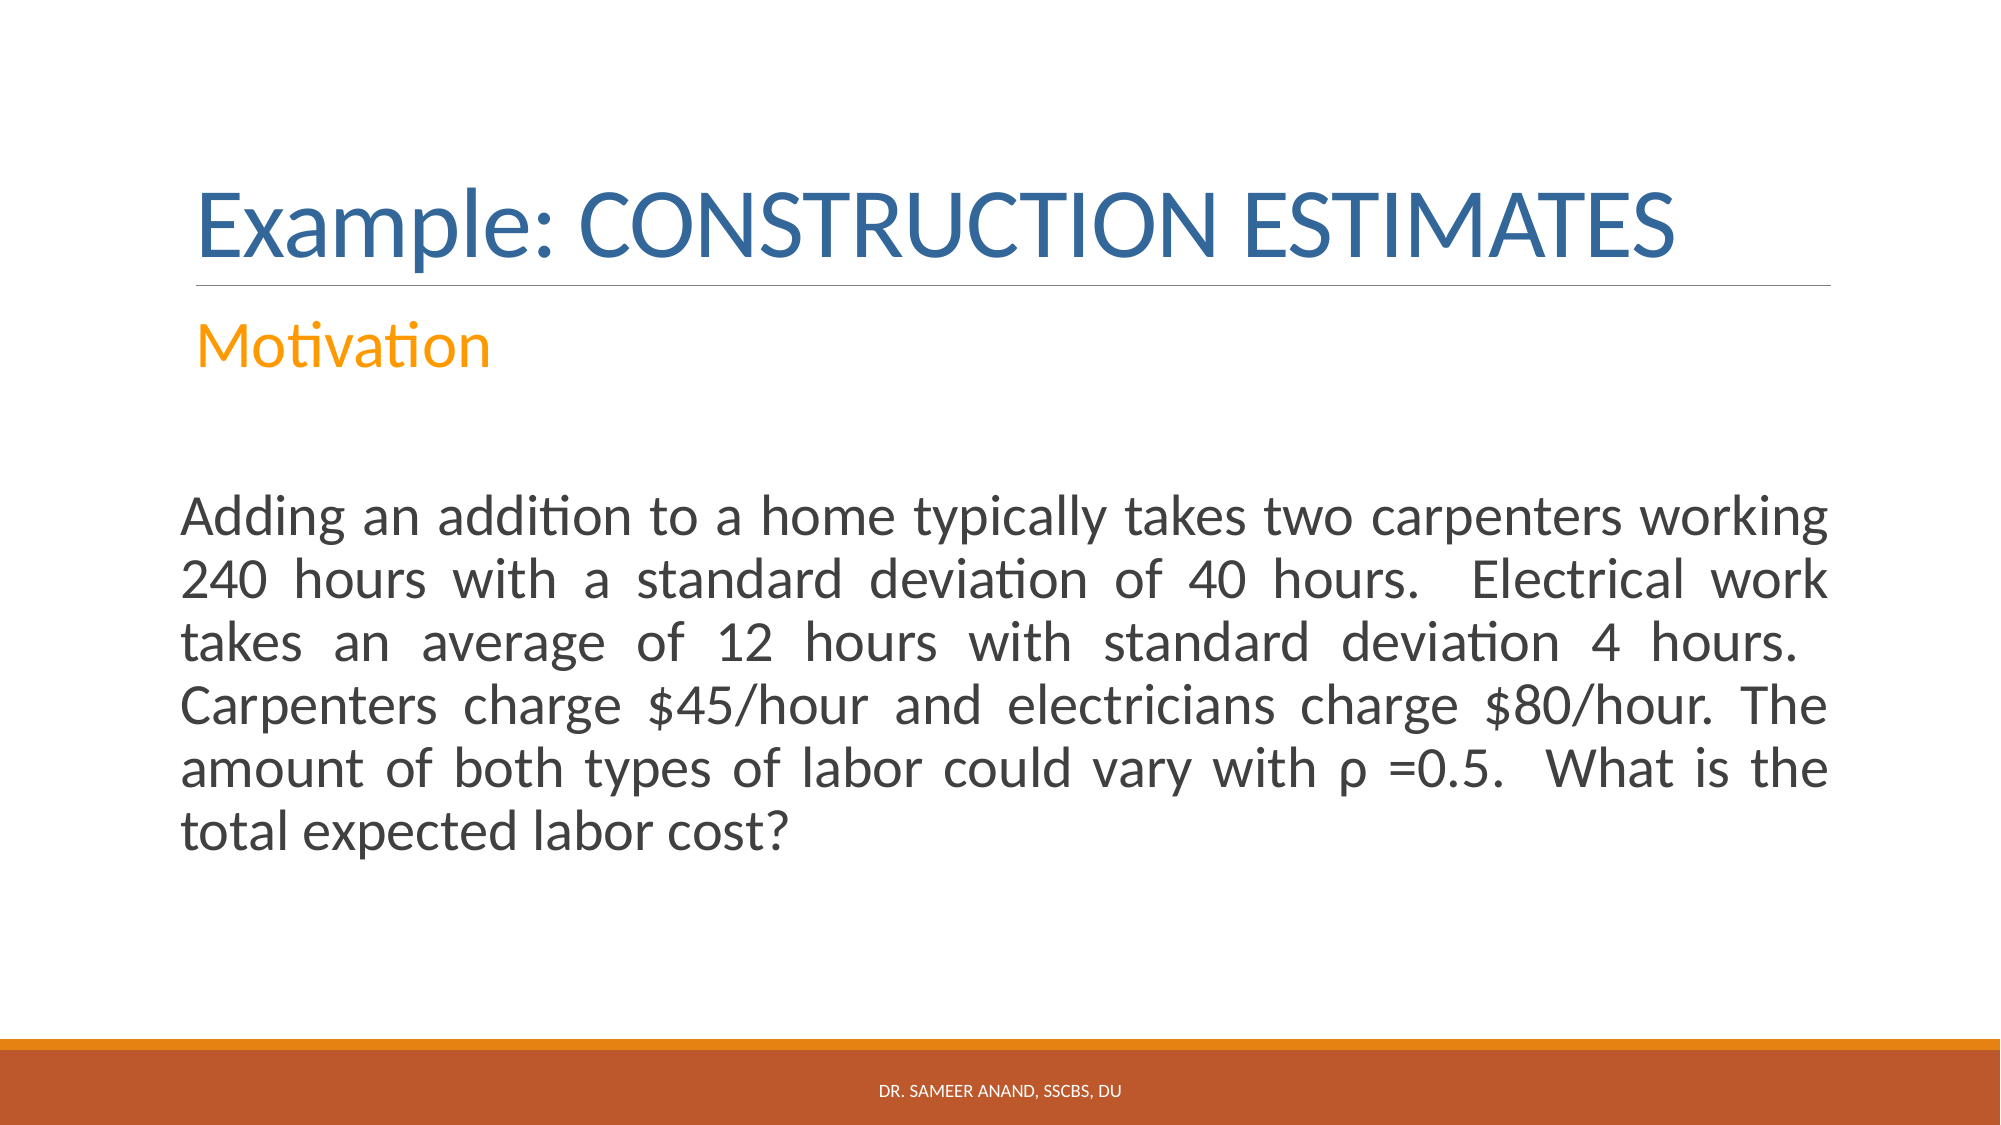

# Example: CONSTRUCTION ESTIMATES
Motivation

Adding an addition to a home typically takes two carpenters working 240 hours with a standard deviation of 40 hours.  Electrical work takes an average of 12 hours with standard deviation 4 hours.  Carpenters charge $45/hour and electricians charge $80/hour. The amount of both types of labor could vary with ρ =0.5.  What is the total expected labor cost?

Dr. Sameer Anand, SSCBS, DU